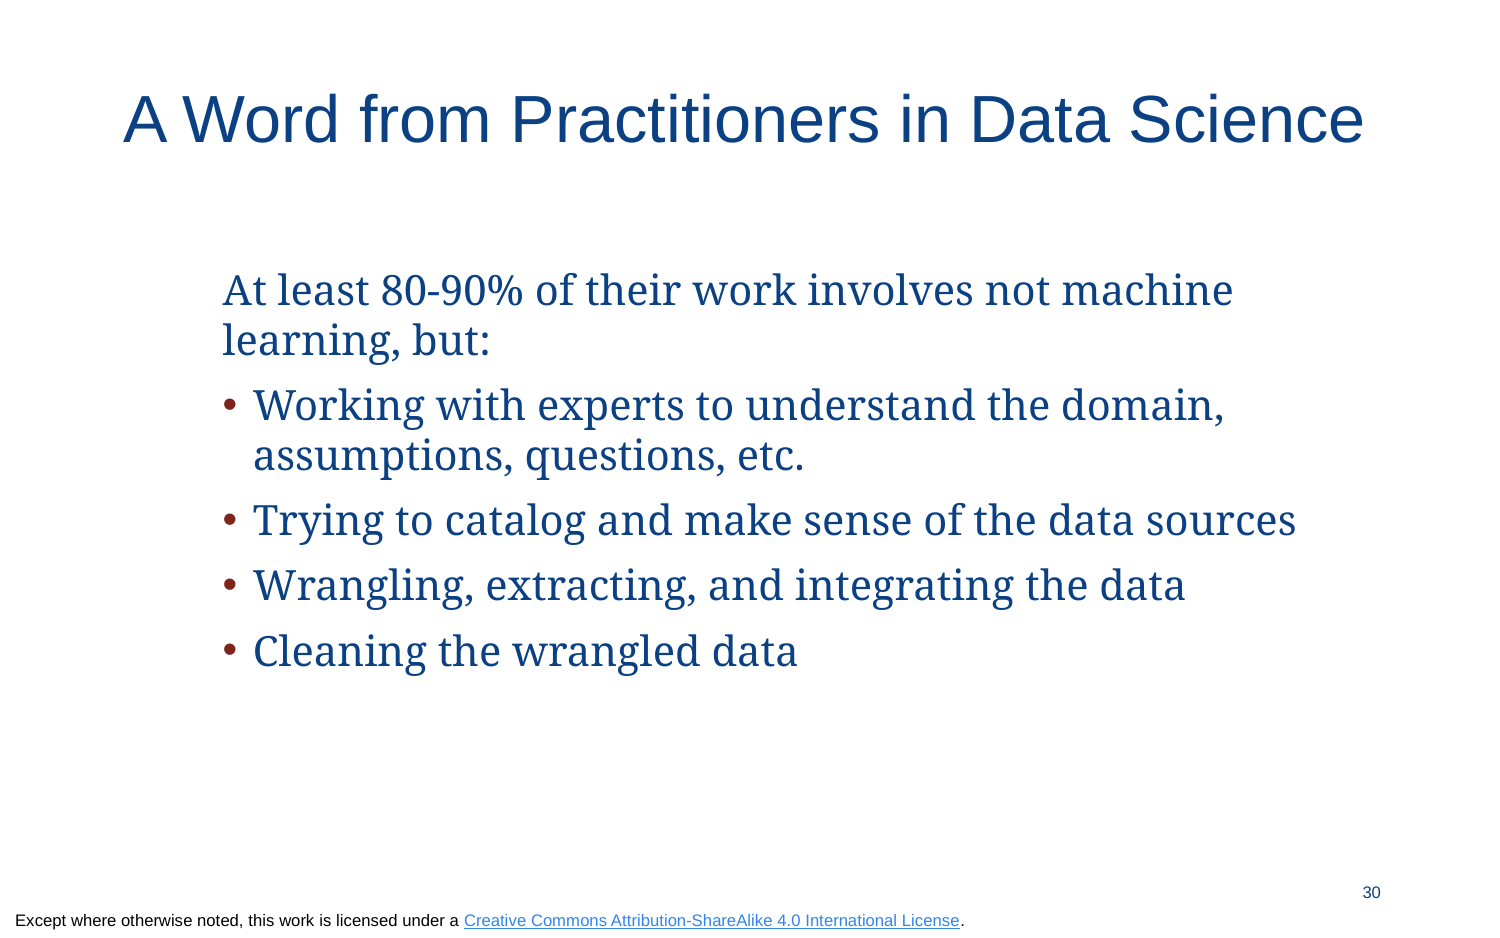

# A Word from Practitioners in Data Science
At least 80-90% of their work involves not machine learning, but:
Working with experts to understand the domain, assumptions, questions, etc.
Trying to catalog and make sense of the data sources
Wrangling, extracting, and integrating the data
Cleaning the wrangled data

30